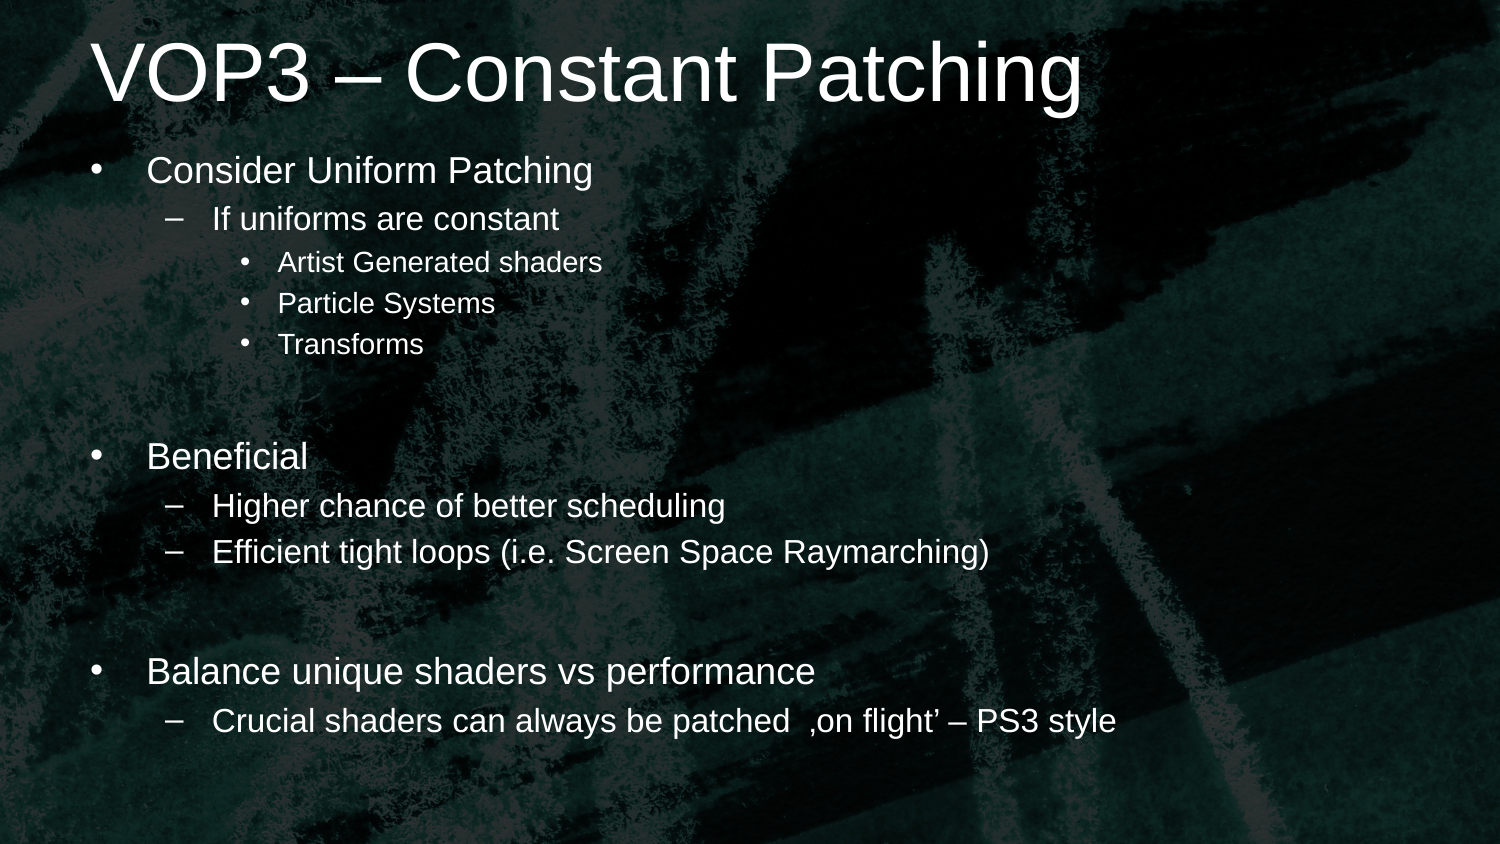

# VOP3 – Constant Patching
Consider Uniform Patching
If uniforms are constant
Artist Generated shaders
Particle Systems
Transforms

Beneficial
Higher chance of better scheduling
Efficient tight loops (i.e. Screen Space Raymarching)

Balance unique shaders vs performance
Crucial shaders can always be patched  ‚on flight’ – PS3 style